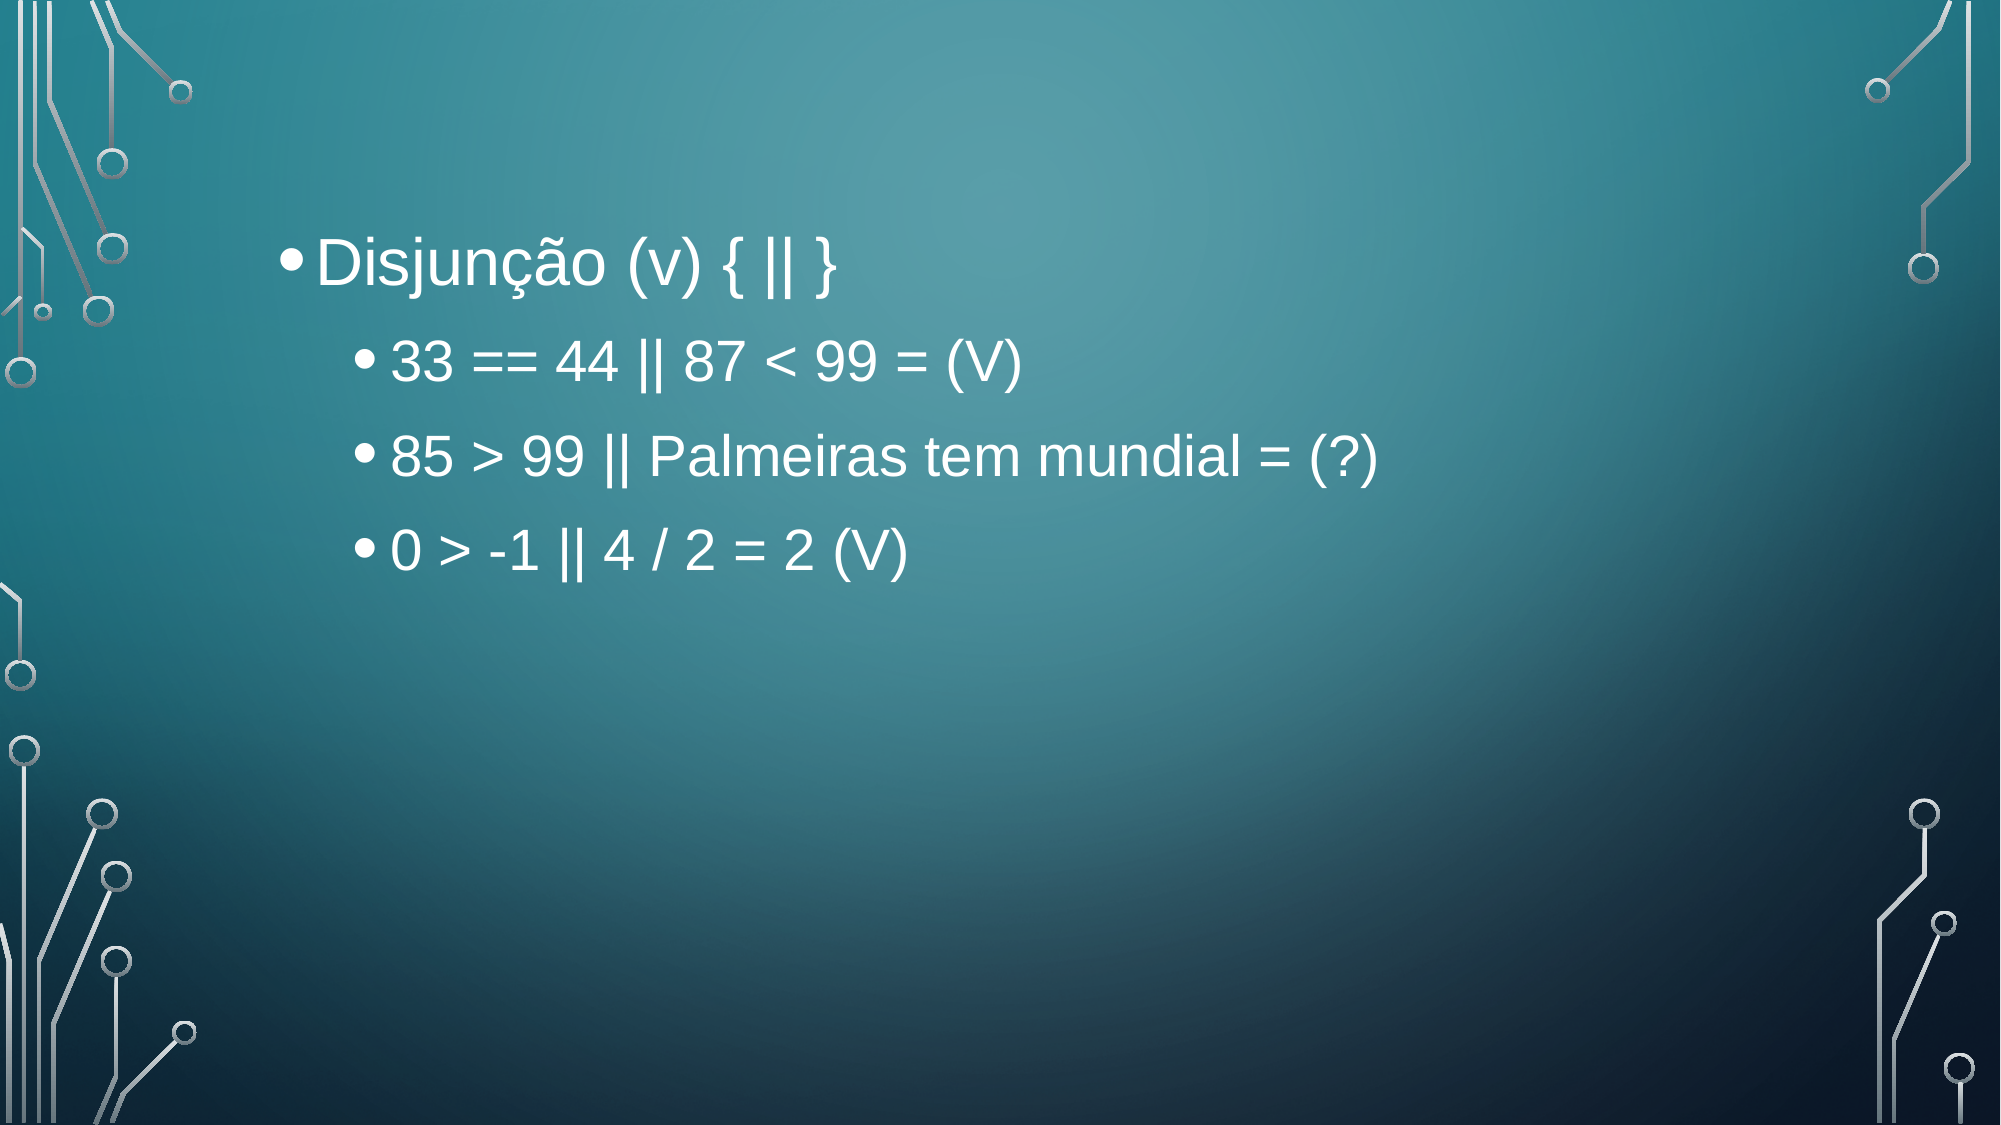

Disjunção (v) { || }
33 == 44 || 87 < 99 = (V)
85 > 99 || Palmeiras tem mundial = (?)
0 > -1 || 4 / 2 = 2 (V)